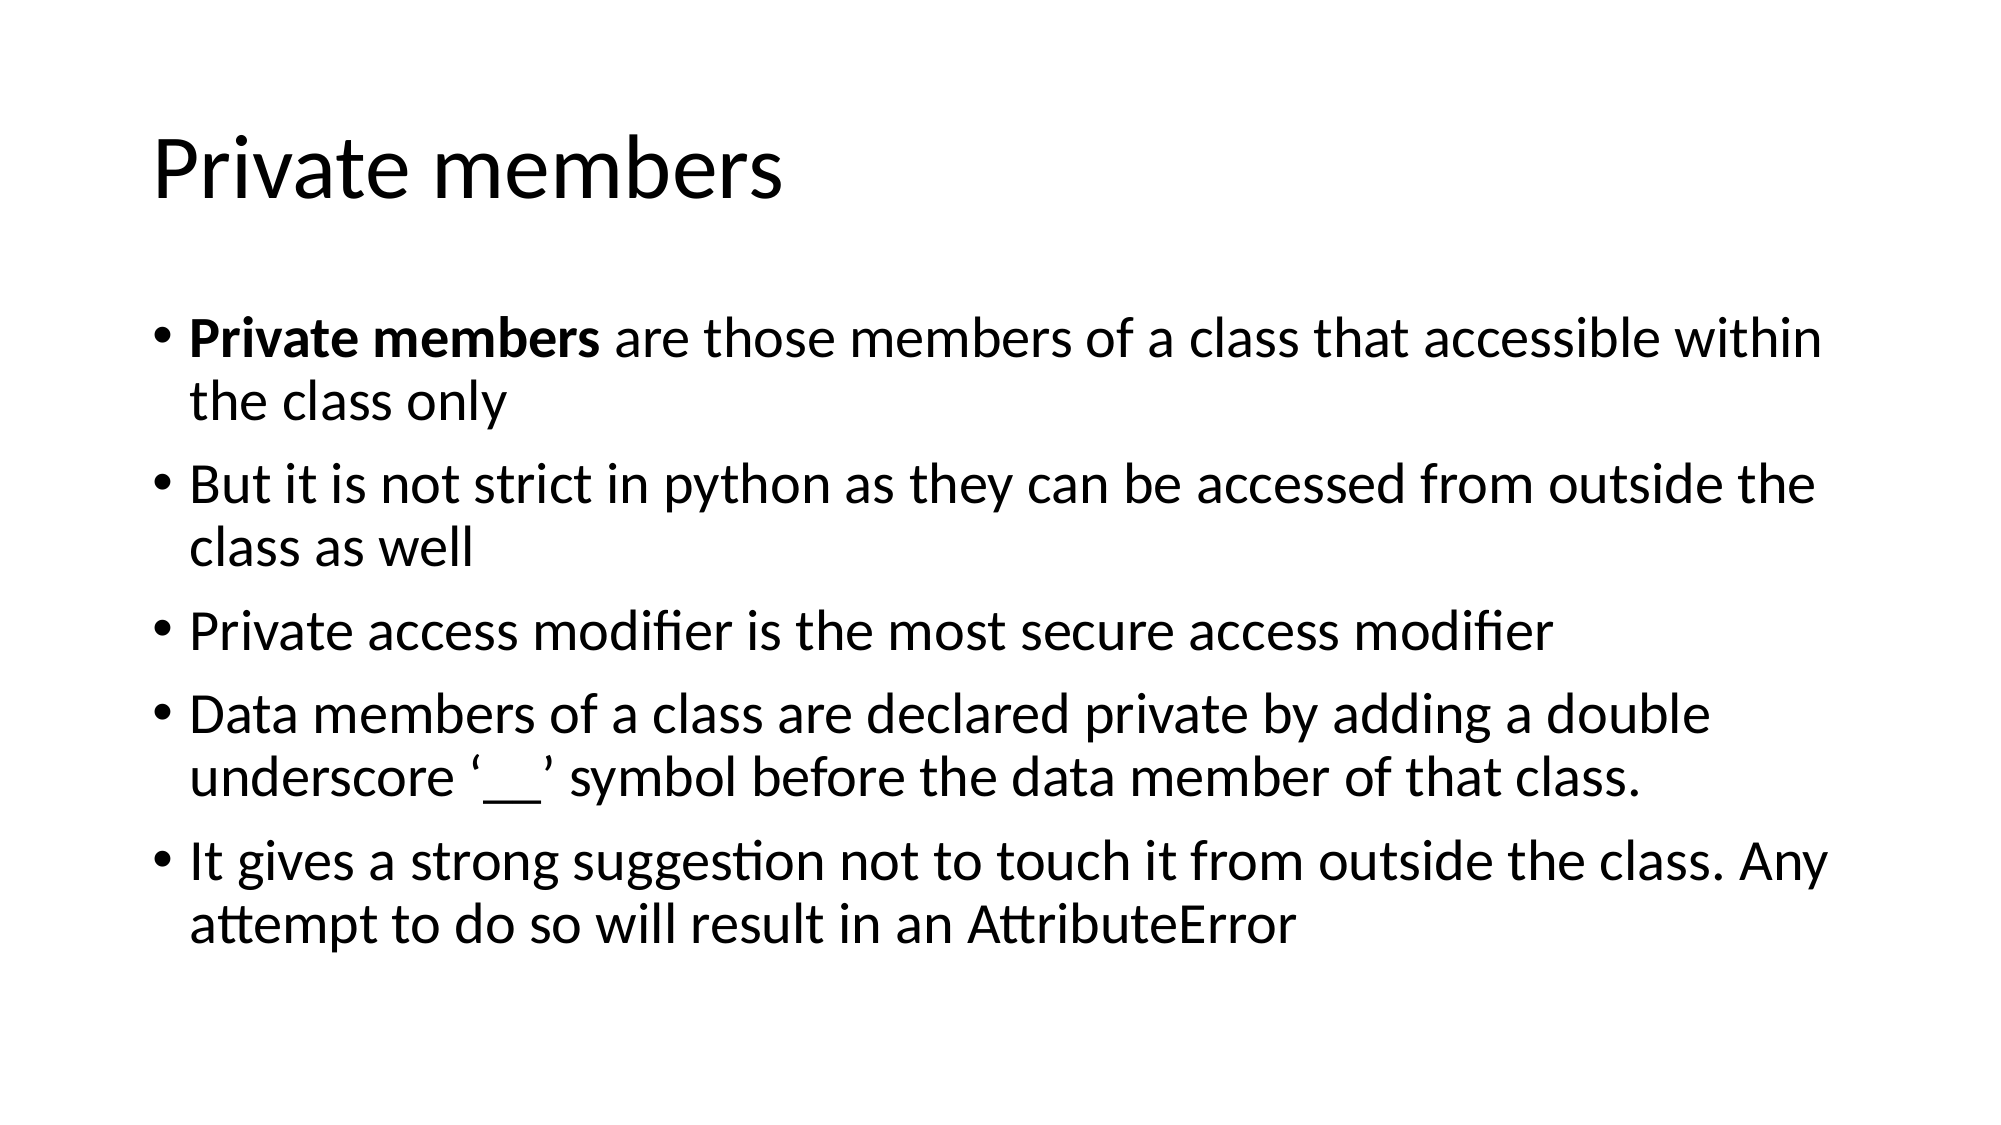

# Private members
Private members are those members of a class that accessible within the class only
But it is not strict in python as they can be accessed from outside the class as well
Private access modifier is the most secure access modifier
Data members of a class are declared private by adding a double underscore ‘__’ symbol before the data member of that class.
It gives a strong suggestion not to touch it from outside the class. Any attempt to do so will result in an AttributeError